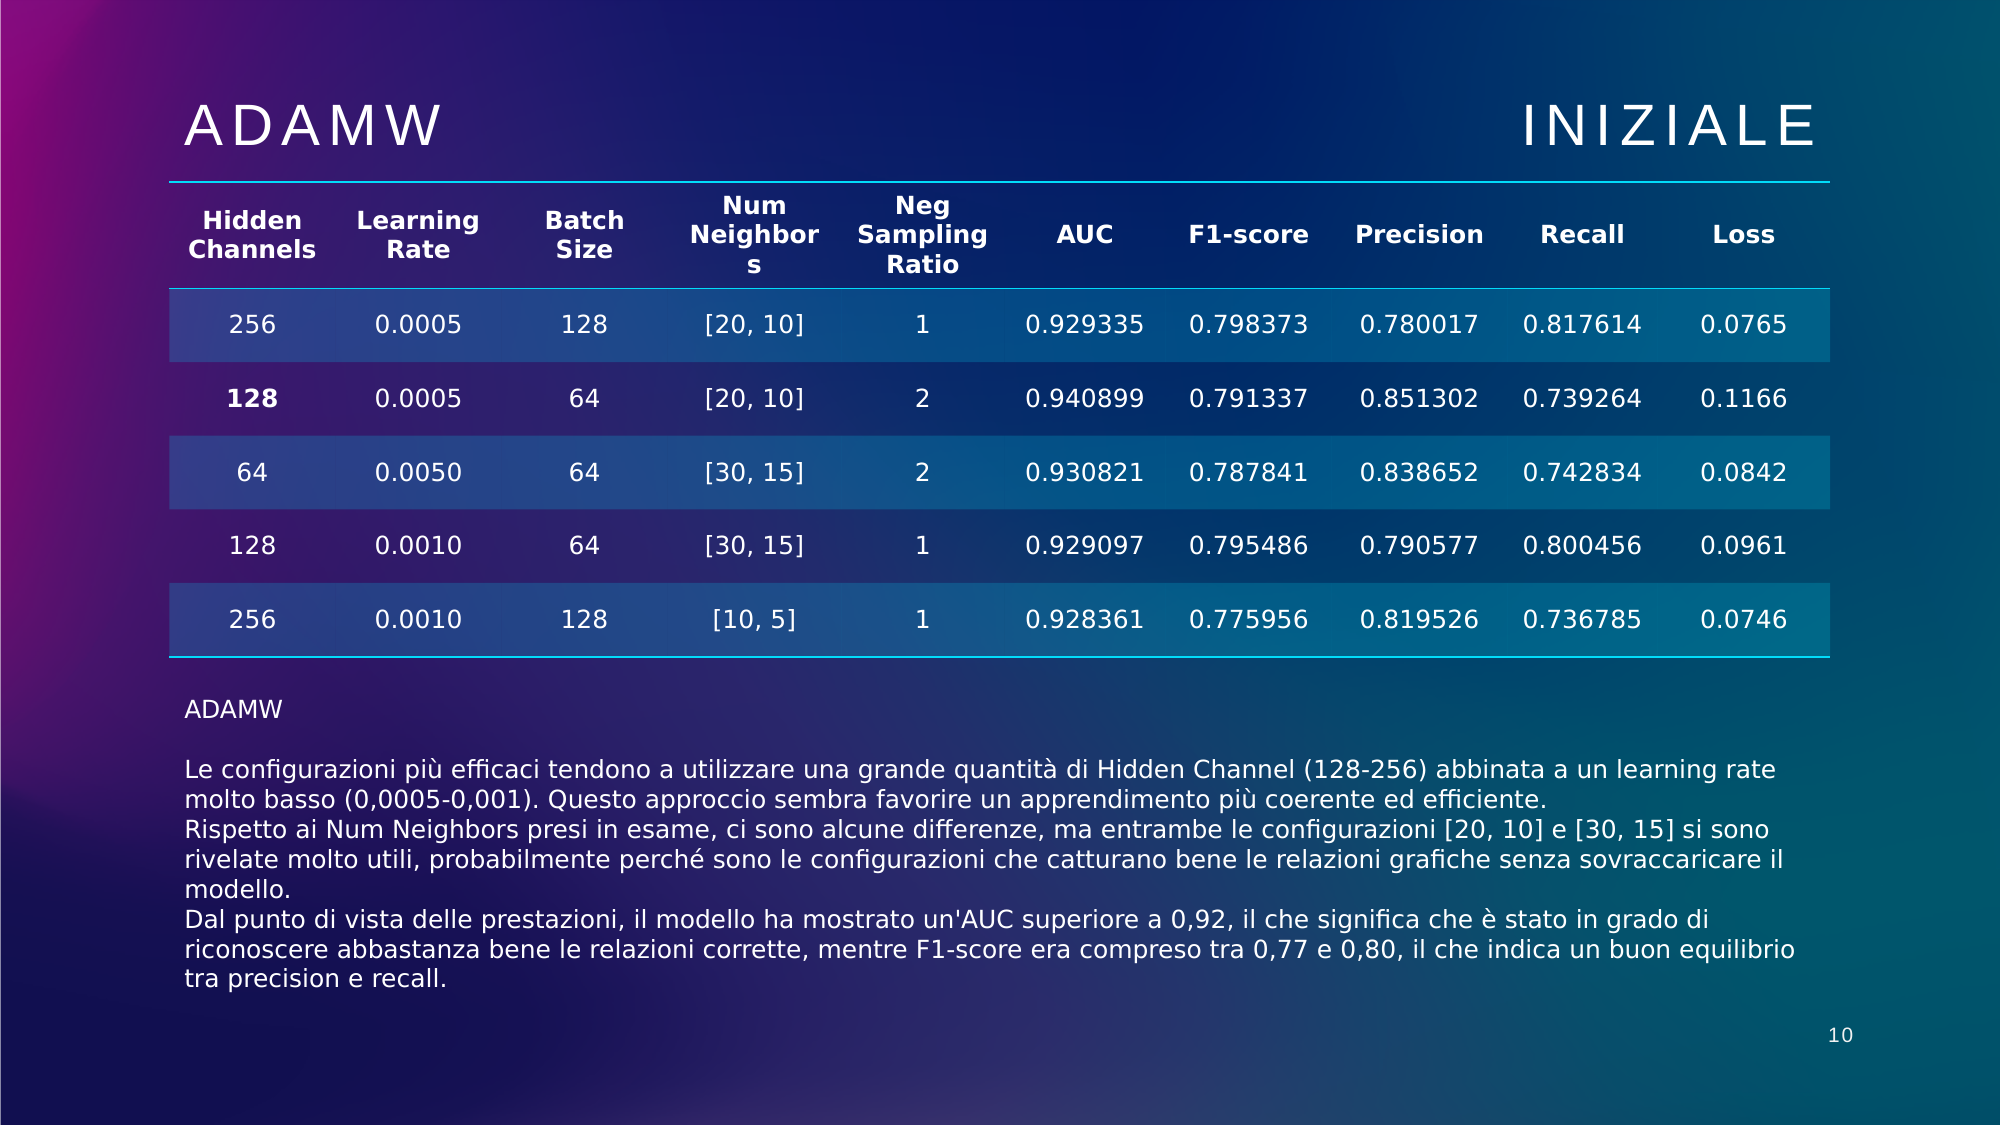

adamw
Iniziale
| Hidden Channels | Learning Rate | Batch Size | Num Neighbors | Neg Sampling Ratio | AUC | F1-score | Precision | Recall | Loss |
| --- | --- | --- | --- | --- | --- | --- | --- | --- | --- |
| 256 | 0.0005 | 128 | [20, 10] | 1 | 0.929335 | 0.798373 | 0.780017 | 0.817614 | 0.0765 |
| 128 | 0.0005 | 64 | [20, 10] | 2 | 0.940899 | 0.791337 | 0.851302 | 0.739264 | 0.1166 |
| 64 | 0.0050 | 64 | [30, 15] | 2 | 0.930821 | 0.787841 | 0.838652 | 0.742834 | 0.0842 |
| 128 | 0.0010 | 64 | [30, 15] | 1 | 0.929097 | 0.795486 | 0.790577 | 0.800456 | 0.0961 |
| 256 | 0.0010 | 128 | [10, 5] | 1 | 0.928361 | 0.775956 | 0.819526 | 0.736785 | 0.0746 |
ADAMW

Le configurazioni più efficaci tendono a utilizzare una grande quantità di Hidden Channel (128-256) abbinata a un learning rate molto basso (0,0005-0,001). Questo approccio sembra favorire un apprendimento più coerente ed efficiente.
Rispetto ai Num Neighbors presi in esame, ci sono alcune differenze, ma entrambe le configurazioni [20, 10] e [30, 15] si sono rivelate molto utili, probabilmente perché sono le configurazioni che catturano bene le relazioni grafiche senza sovraccaricare il modello.
Dal punto di vista delle prestazioni, il modello ha mostrato un'AUC superiore a 0,92, il che significa che è stato in grado di riconoscere abbastanza bene le relazioni corrette, mentre F1-score era compreso tra 0,77 e 0,80, il che indica un buon equilibrio tra precision e recall.
10